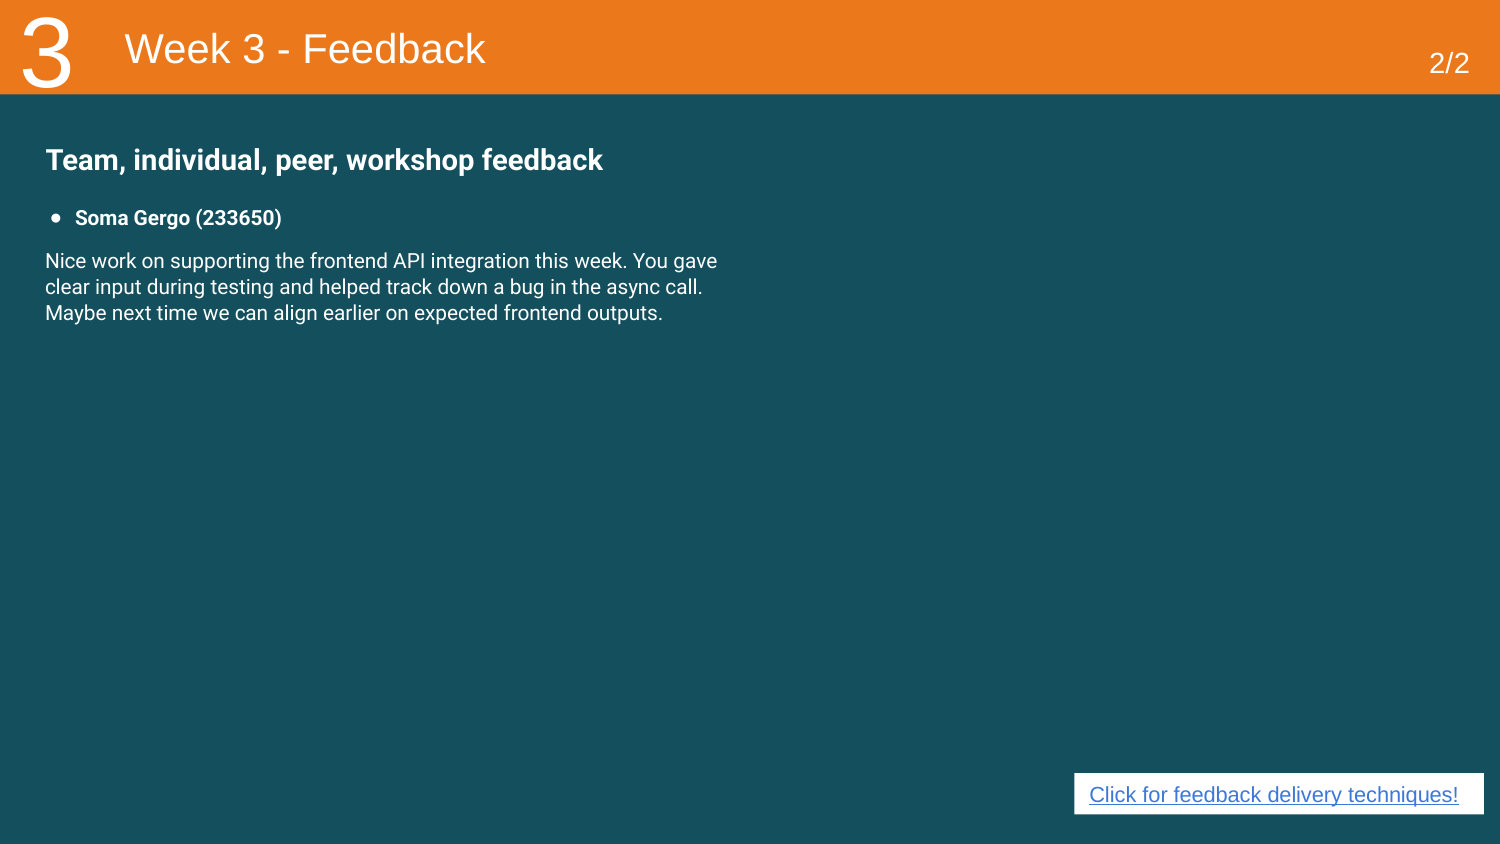

3
# Week 3 - Feedback
2/2
Team, individual, peer, workshop feedback
Soma Gergo (233650)
Nice work on supporting the frontend API integration this week. You gave clear input during testing and helped track down a bug in the async call. Maybe next time we can align earlier on expected frontend outputs.
Click for feedback delivery techniques!